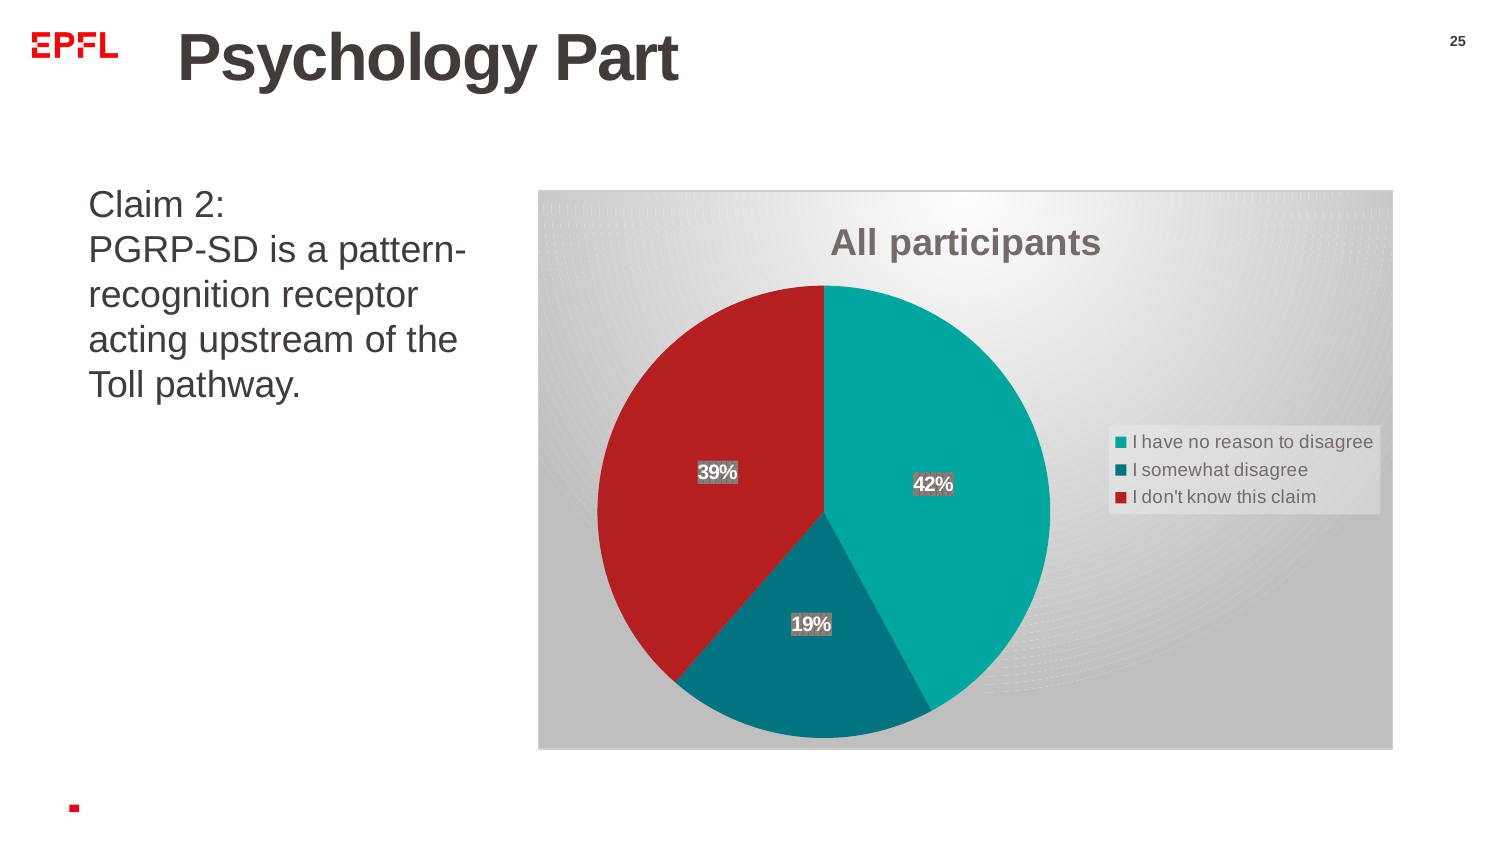

# Psychology Part
25
Claim 2:
PGRP-SD is a pattern-recognition receptor acting upstream of the Toll pathway.

### Chart:

| Category | All participants |
|---|---|
| I have no reason to disagree | 48.0 |
| I somewhat disagree | 22.0 |
| I don't know this claim | 44.0 |